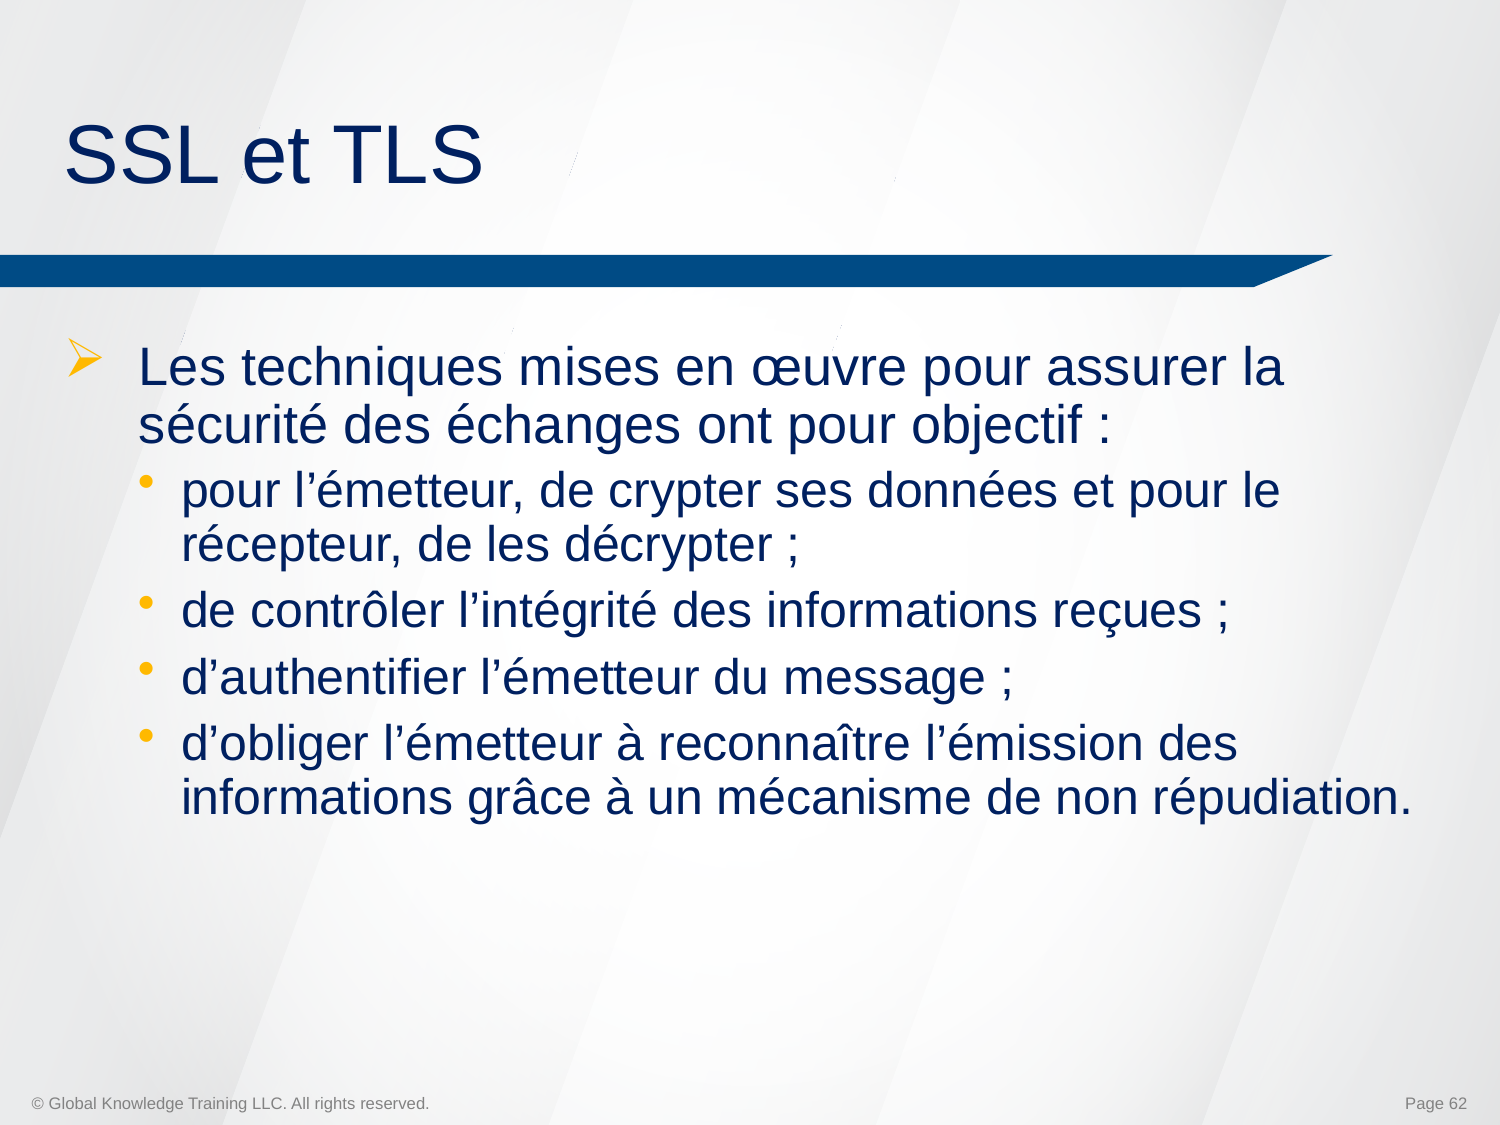

# SSL et TLS
Les techniques mises en œuvre pour assurer la sécurité des échanges ont pour objectif :
pour l’émetteur, de crypter ses données et pour le récepteur, de les décrypter ;
de contrôler l’intégrité des informations reçues ;
d’authentifier l’émetteur du message ;
d’obliger l’émetteur à reconnaître l’émission des informations grâce à un mécanisme de non répudiation.